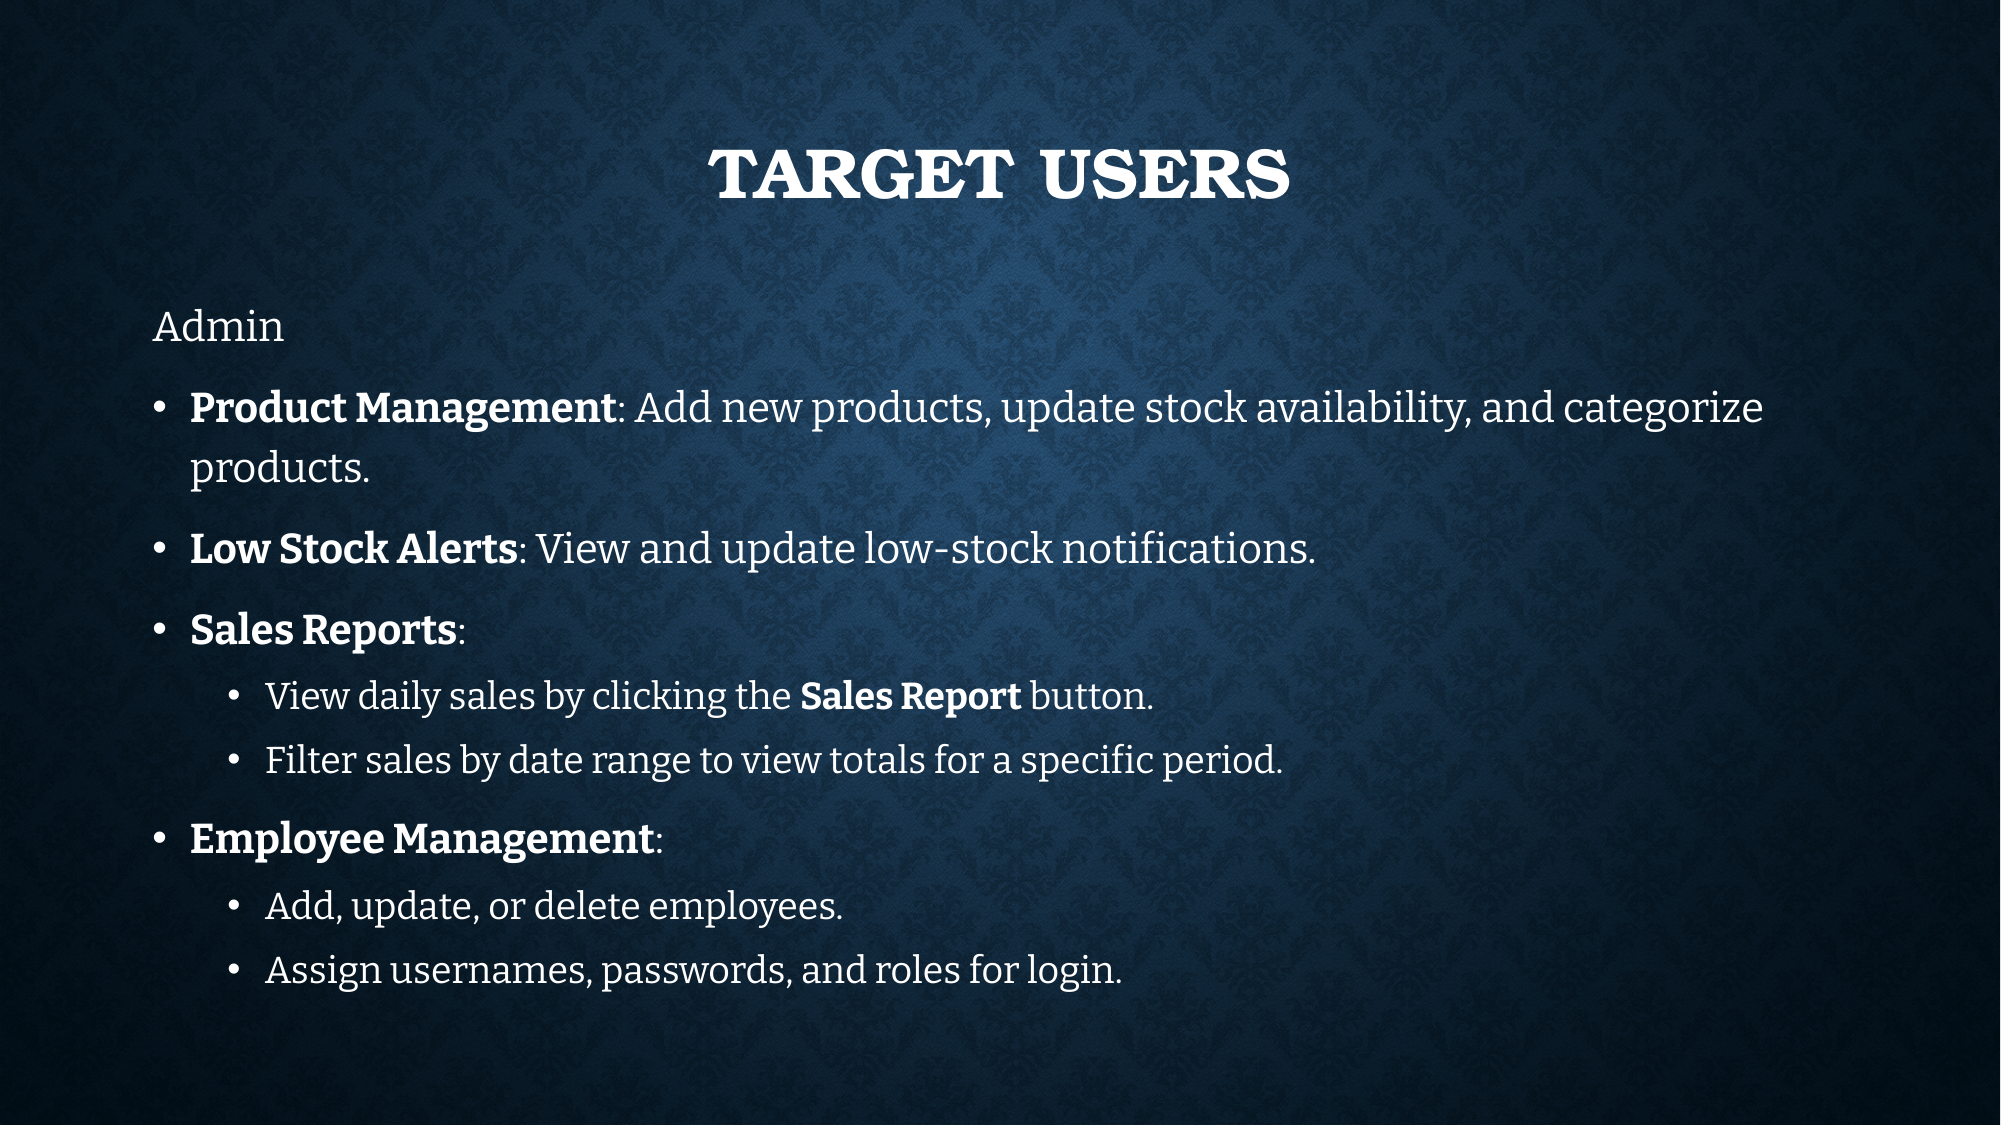

# Target Users
Admin
Product Management: Add new products, update stock availability, and categorize products.
Low Stock Alerts: View and update low‑stock notifications.
Sales Reports:
View daily sales by clicking the Sales Report button.
Filter sales by date range to view totals for a specific period.
Employee Management:
Add, update, or delete employees.
Assign usernames, passwords, and roles for login.